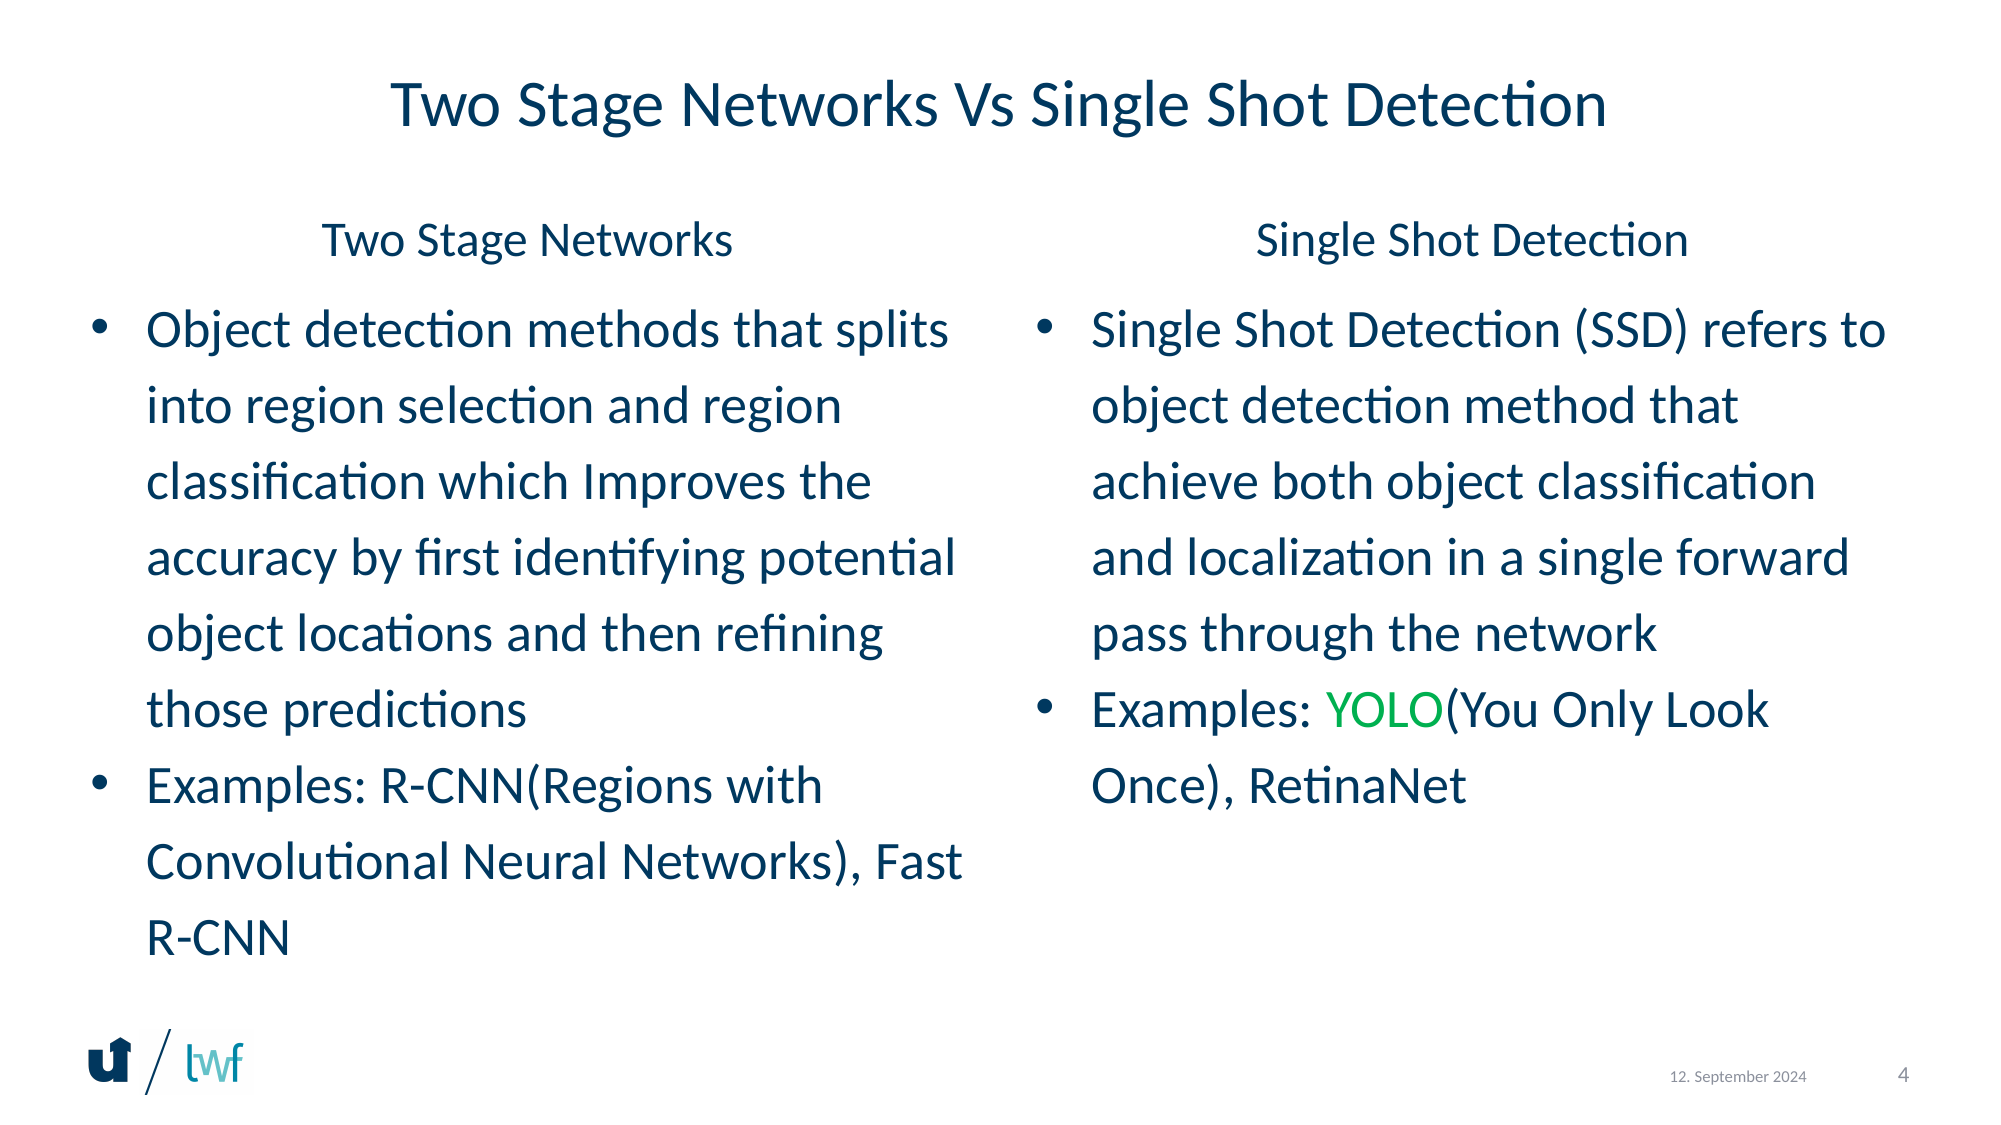

# Two Stage Networks Vs Single Shot Detection
Two Stage Networks
Single Shot Detection
Object detection methods that splits into region selection and region classification which Improves the accuracy by first identifying potential object locations and then refining those predictions
Examples: R-CNN(Regions with Convolutional Neural Networks), Fast R-CNN
Single Shot Detection (SSD) refers to object detection method that achieve both object classification and localization in a single forward pass through the network
Examples: YOLO(You Only Look Once), RetinaNet
4
12. September 2024